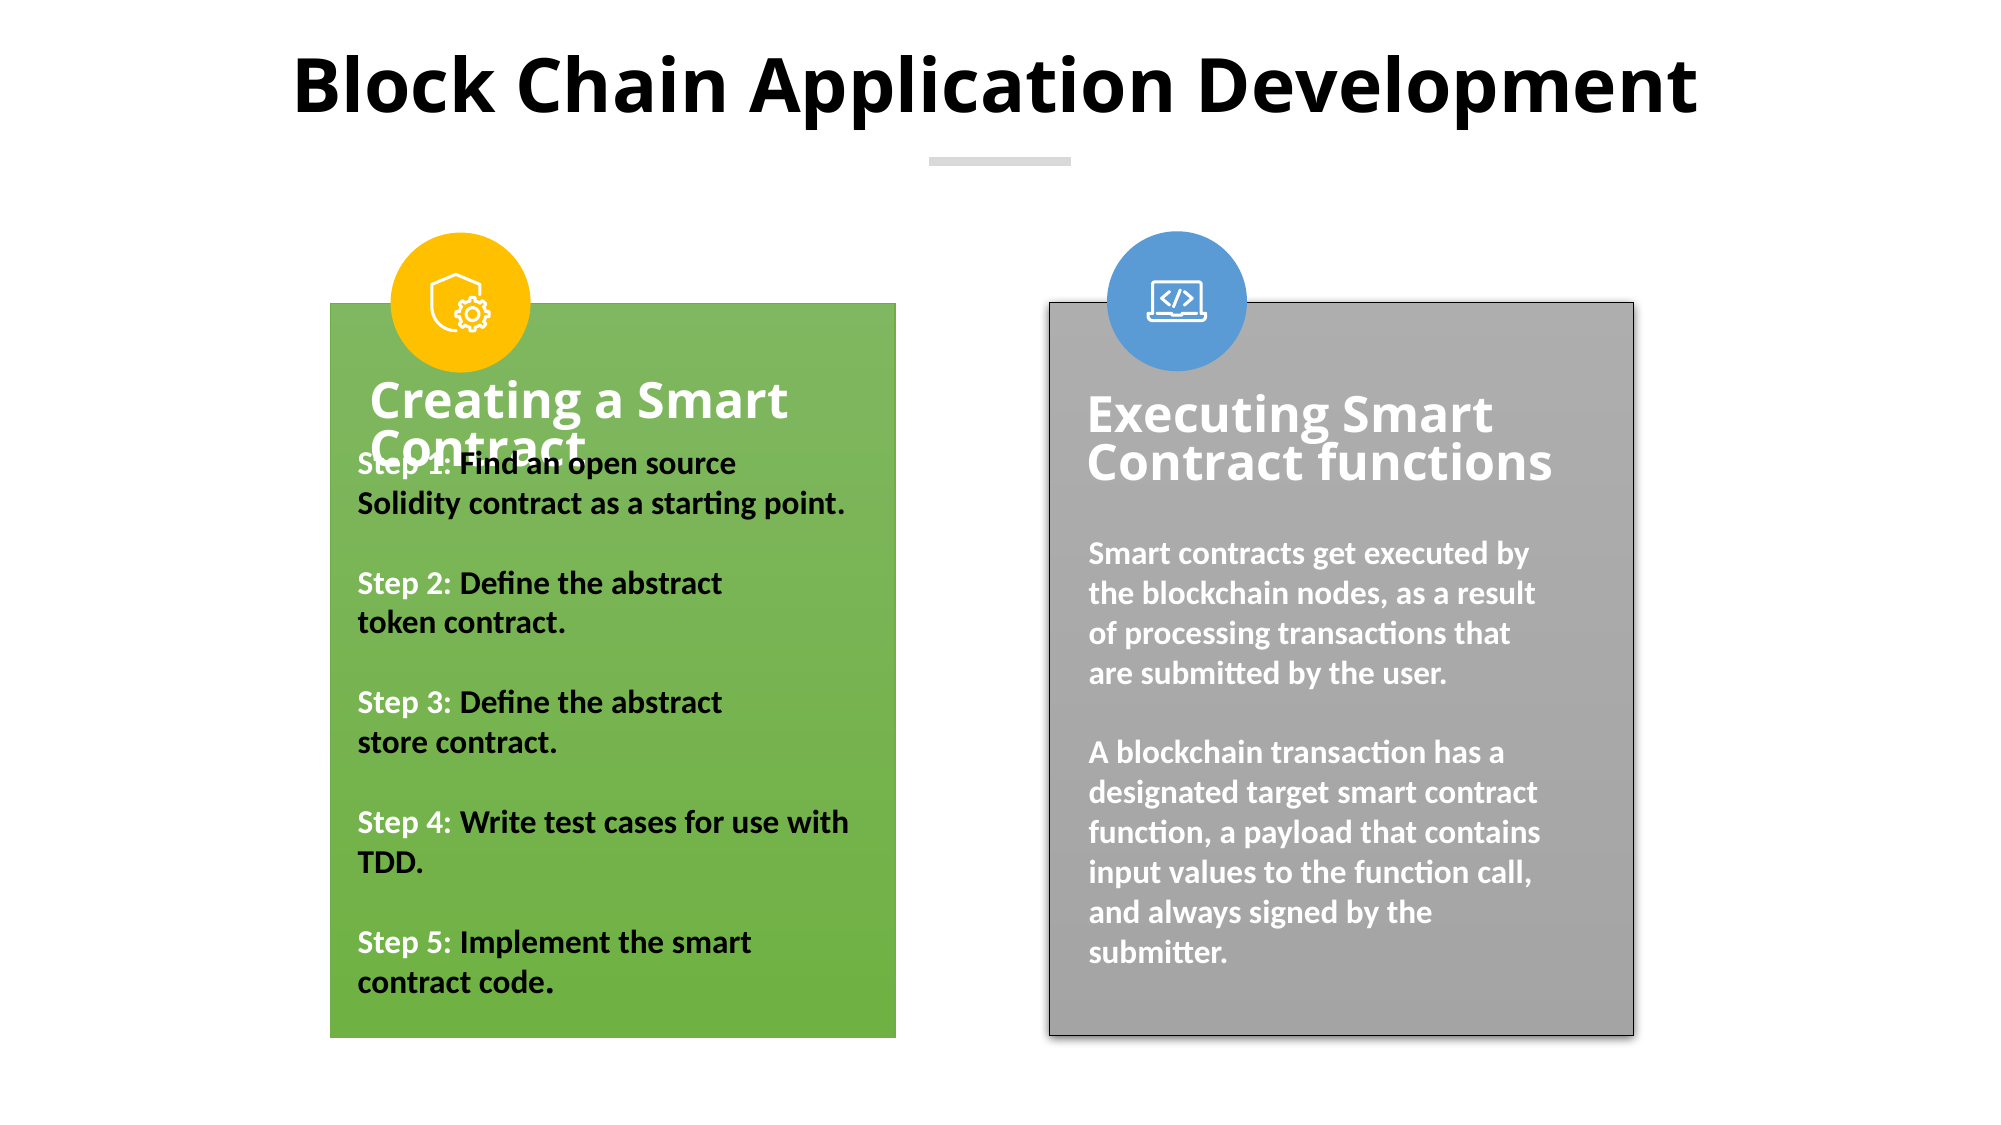

# Block Chain Application Development

Creating a Smart Contract
Executing Smart Contract functions
Step 1: Find an open source Solidity contract as a starting point.

Step 2: Define the abstract token contract.

Step 3: Define the abstract store contract.

Step 4: Write test cases for use with TDD.

Step 5: Implement the smart contract code.
Smart contracts get executed by the blockchain nodes, as a result of processing transactions that are submitted by the user.

A blockchain transaction has a designated target smart contract function, a payload that contains input values to the function call, and always signed by the submitter.